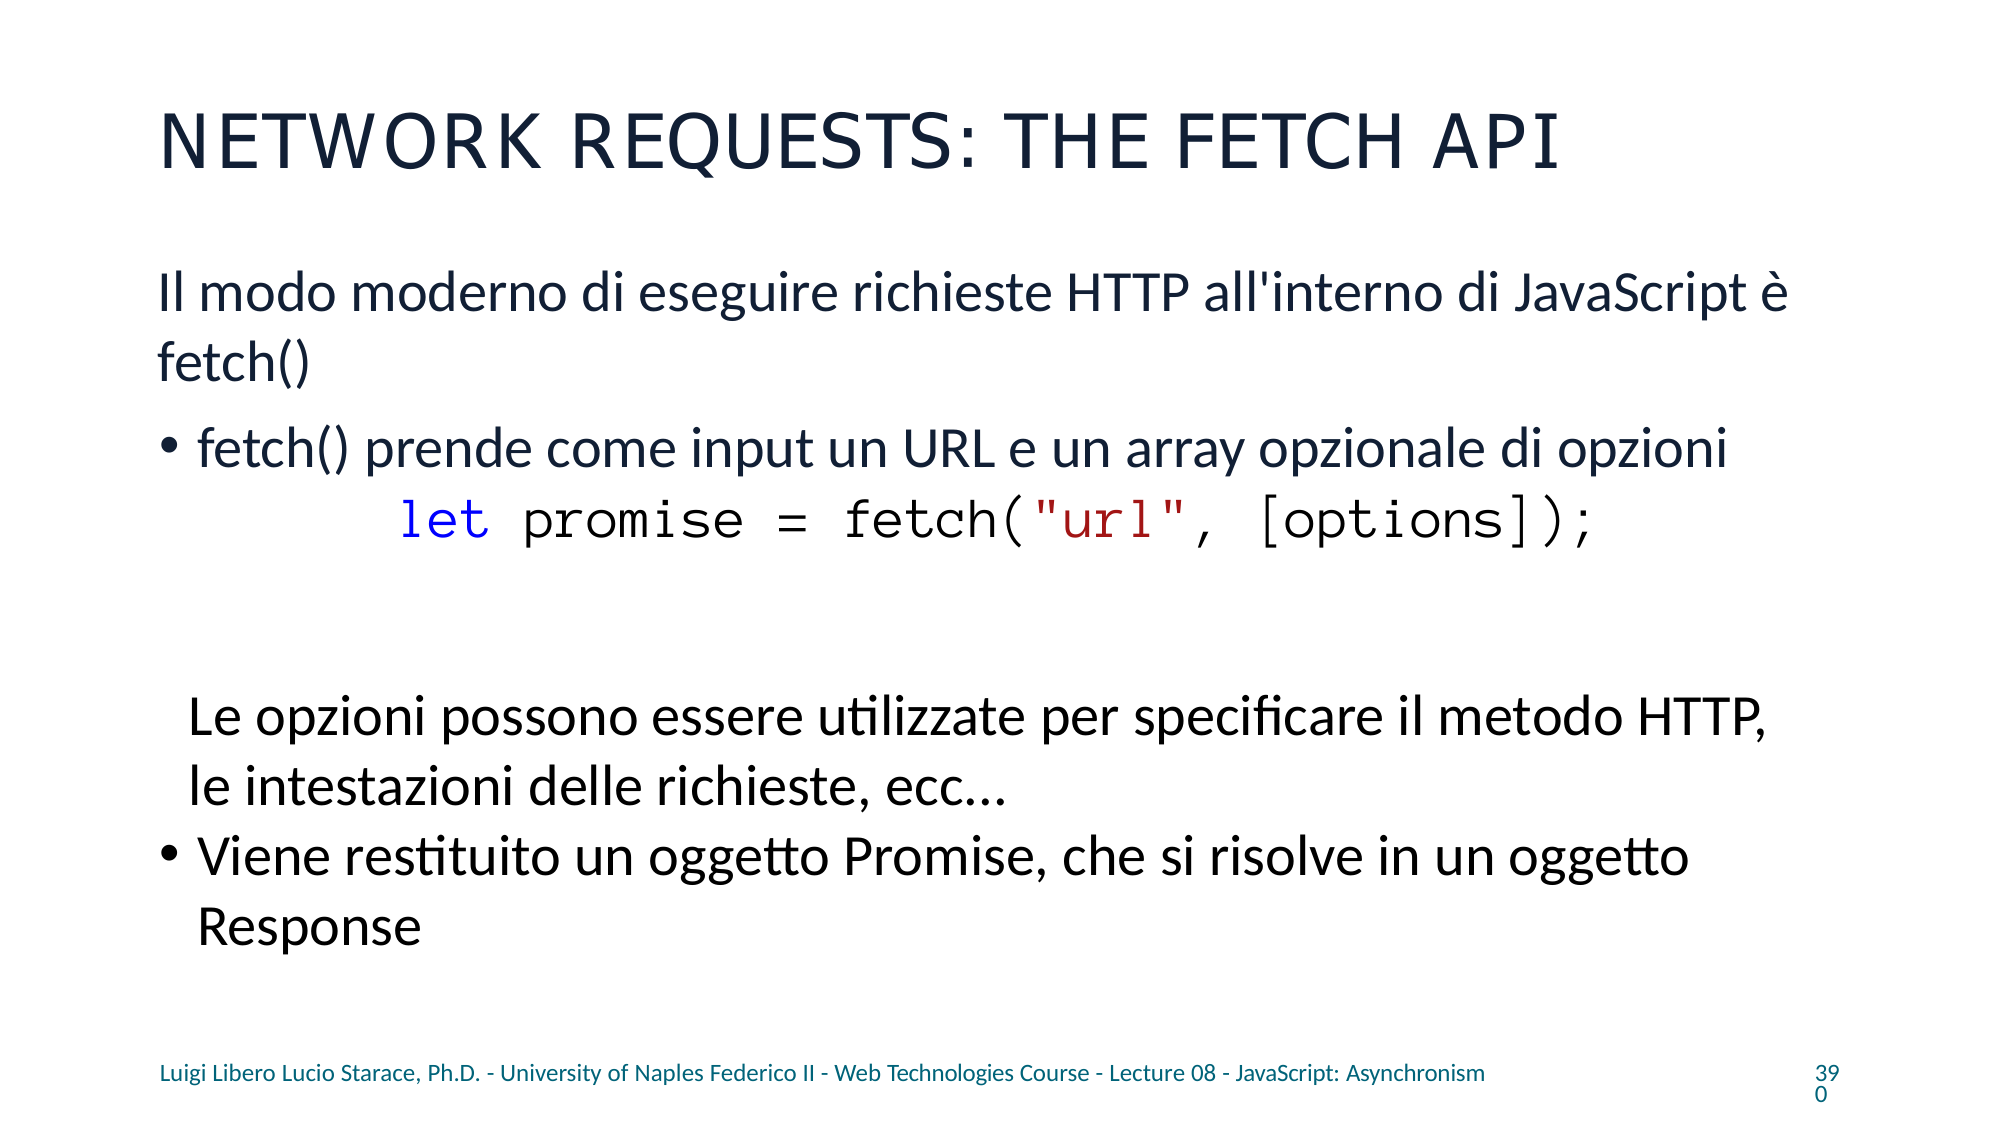

# NETWORK REQUESTS: THE FETCH API
Il modo moderno di eseguire richieste HTTP all'interno di JavaScript è fetch()
fetch() prende come input un URL e un array opzionale di opzioni
let promise = fetch("url", [options]);

Le opzioni possono essere utilizzate per specificare il metodo HTTP, le intestazioni delle richieste, ecc...
Viene restituito un oggetto Promise, che si risolve in un oggetto Response
Luigi Libero Lucio Starace, Ph.D. - University of Naples Federico II - Web Technologies Course - Lecture 08 - JavaScript: Asynchronism
390